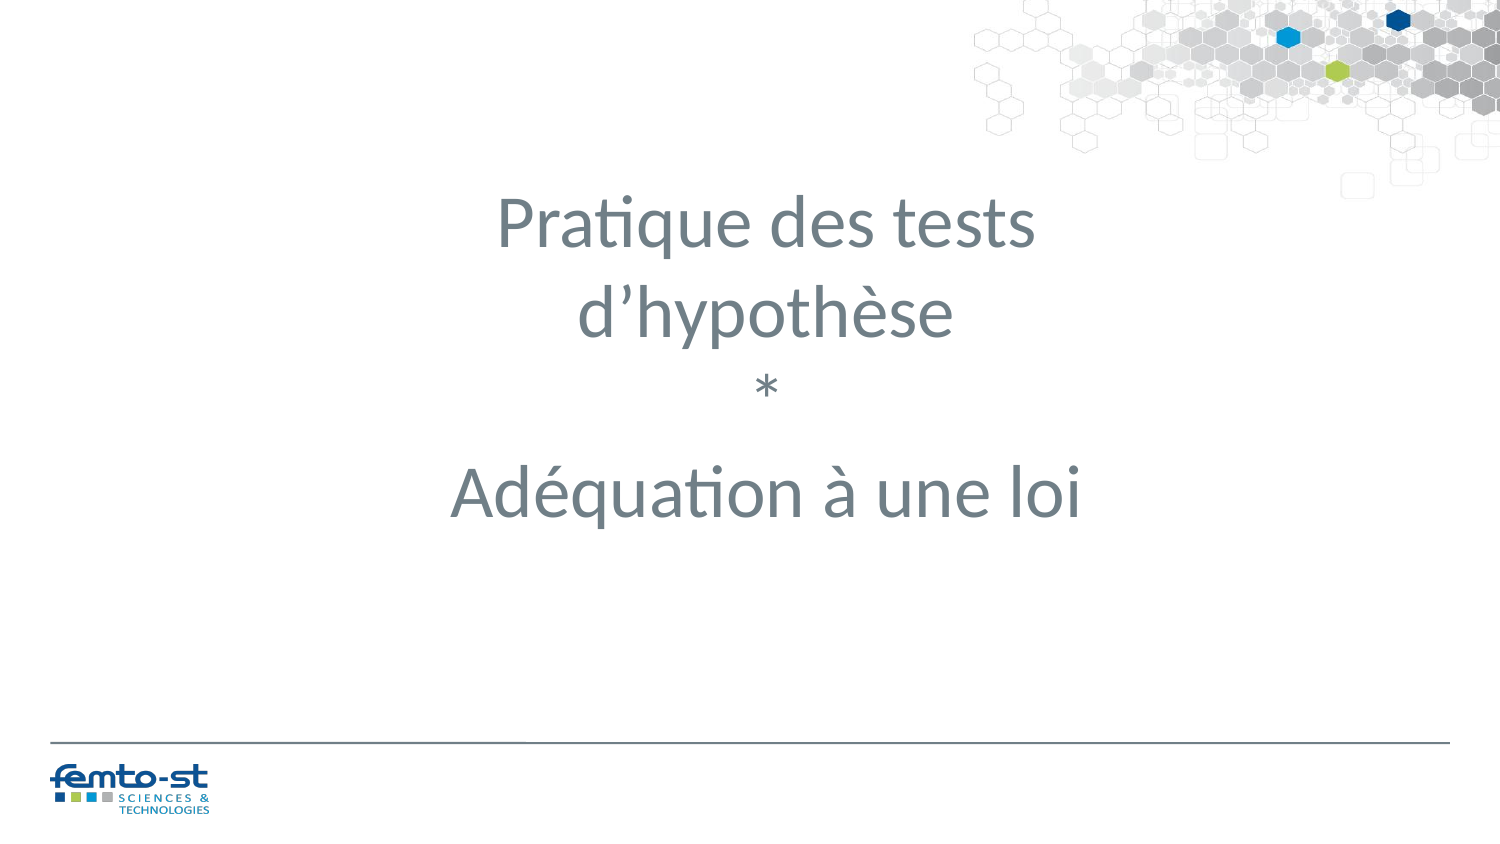

Pratique des tests d’hypothèse
*
Adéquation à une loi